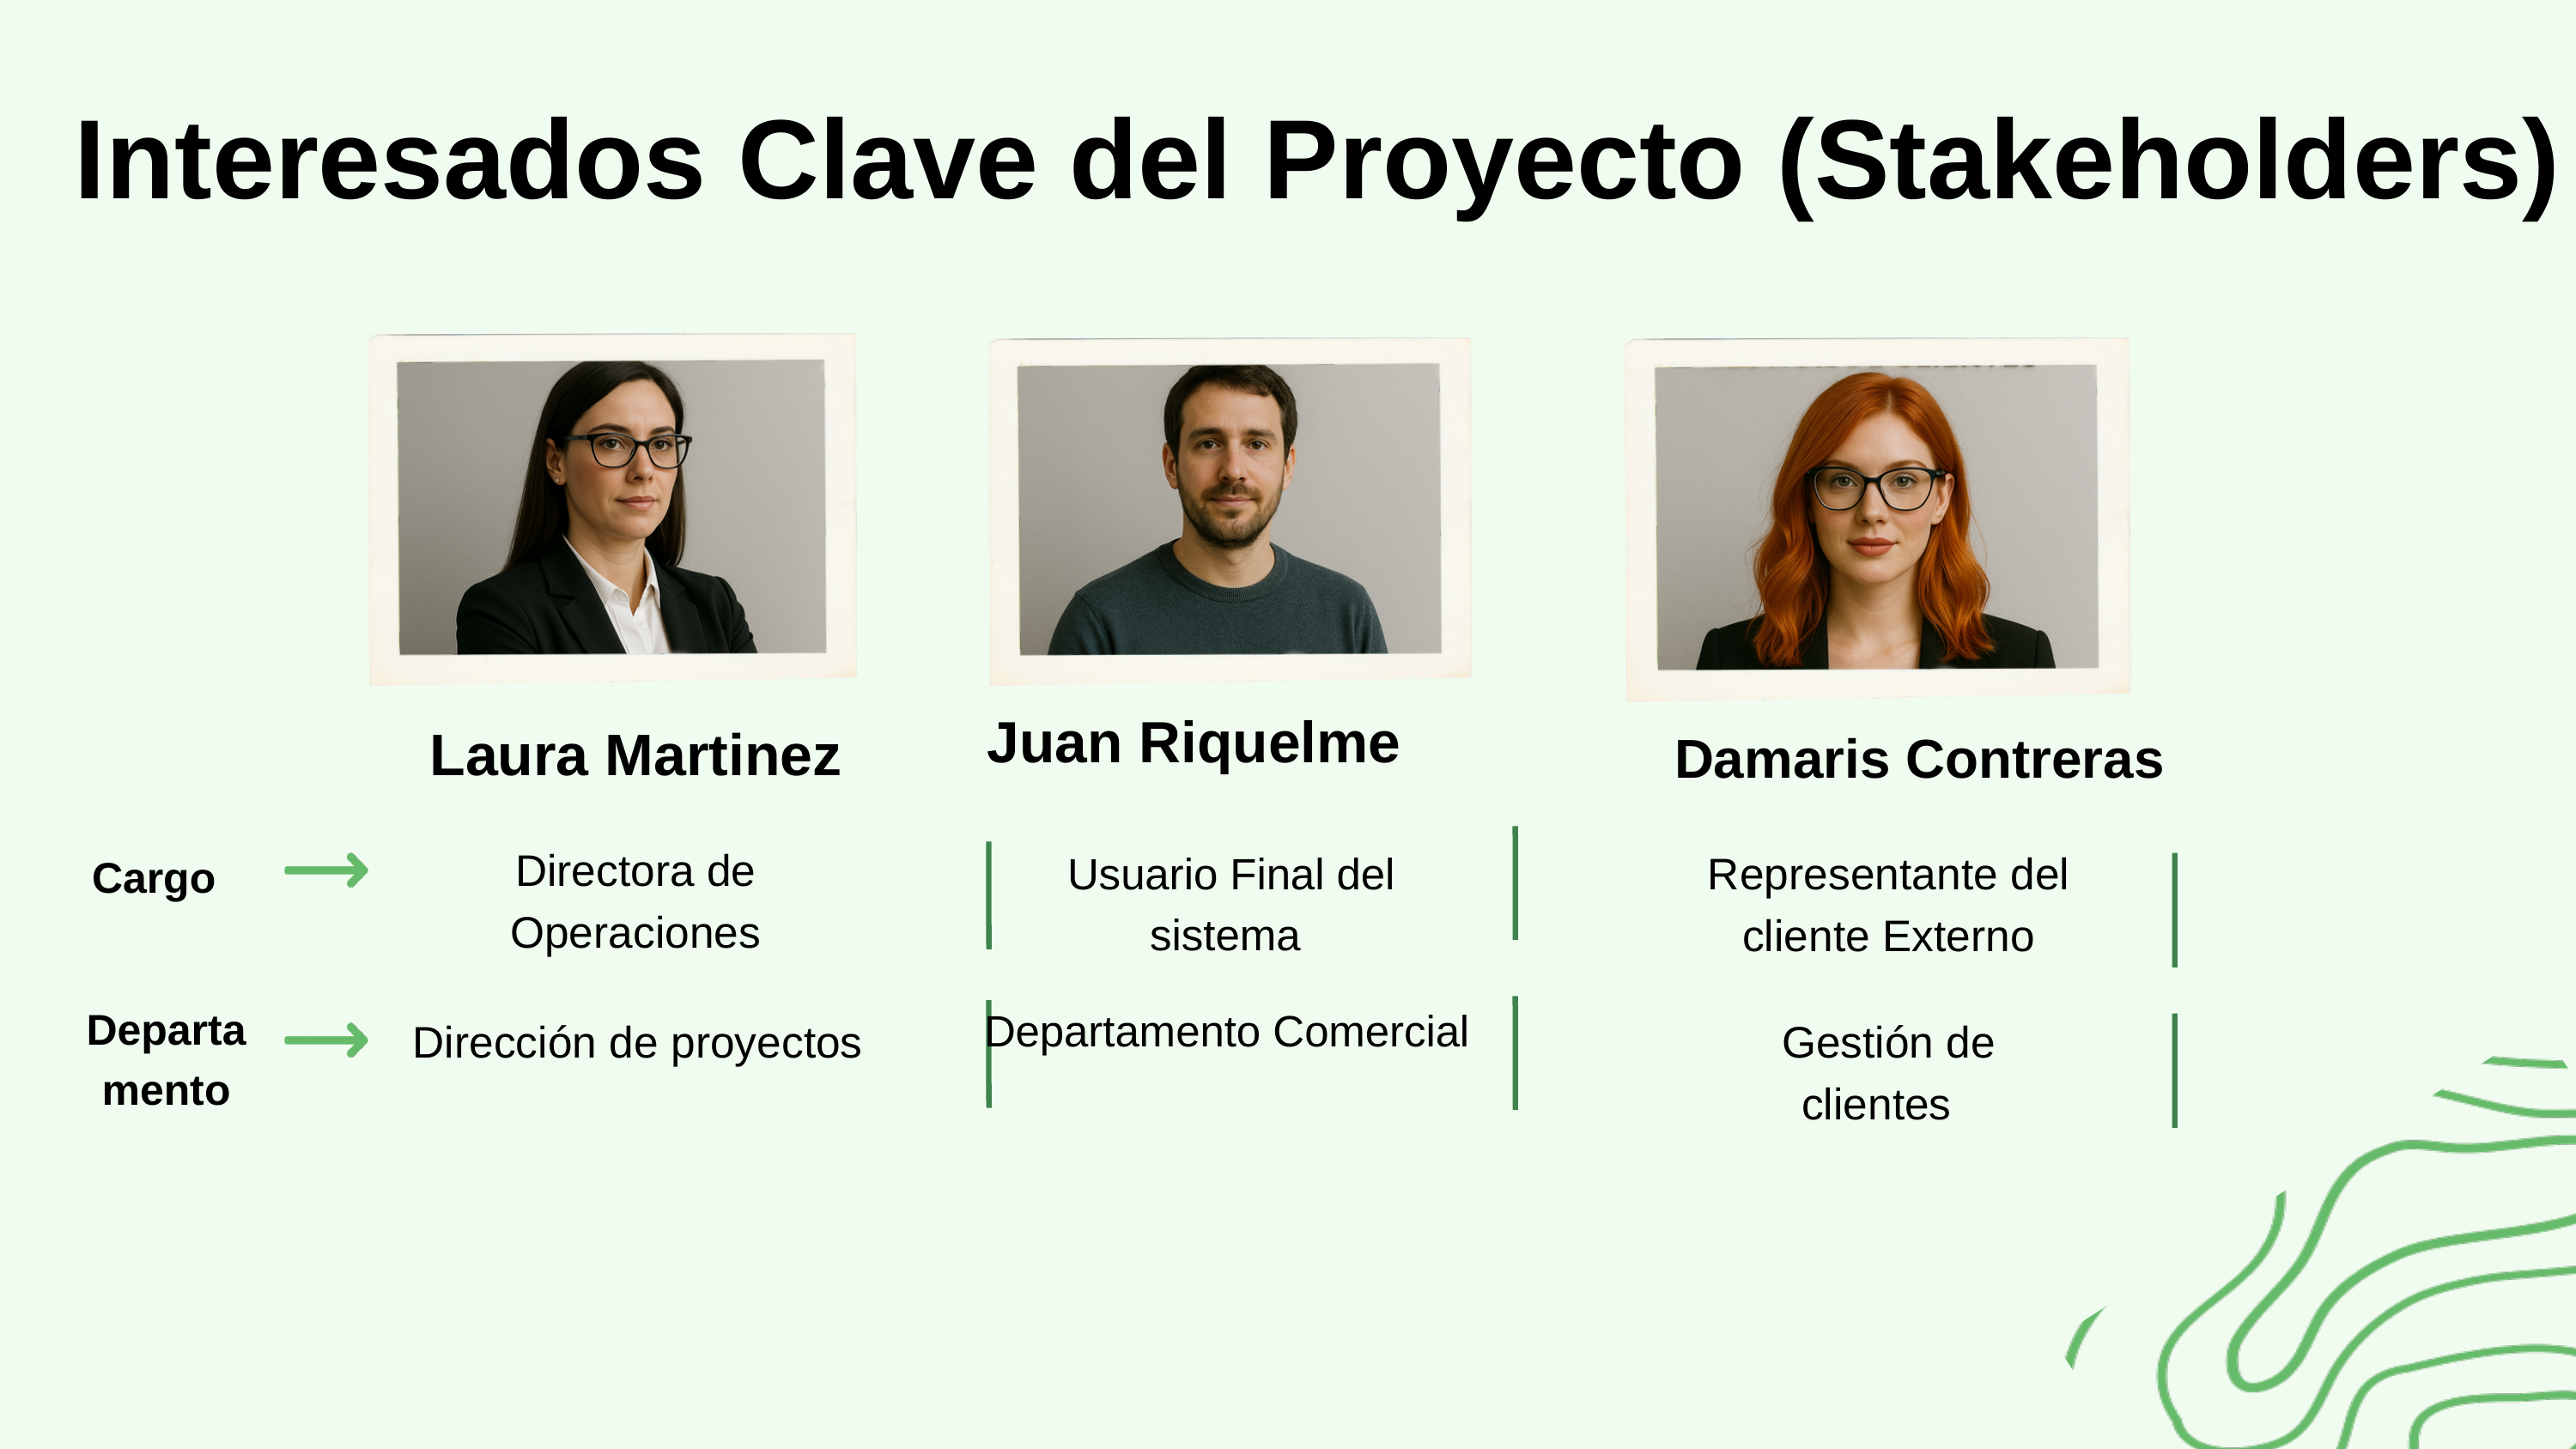

Interesados Clave del Proyecto (Stakeholders)

Juan Riquelme
Laura Martinez
Damaris Contreras

Directora de Operaciones
Usuario Final del sistema
Representante del cliente Externo
Cargo

Departamento Comercial
Departamento

Dirección de proyectos
Gestión de clientes